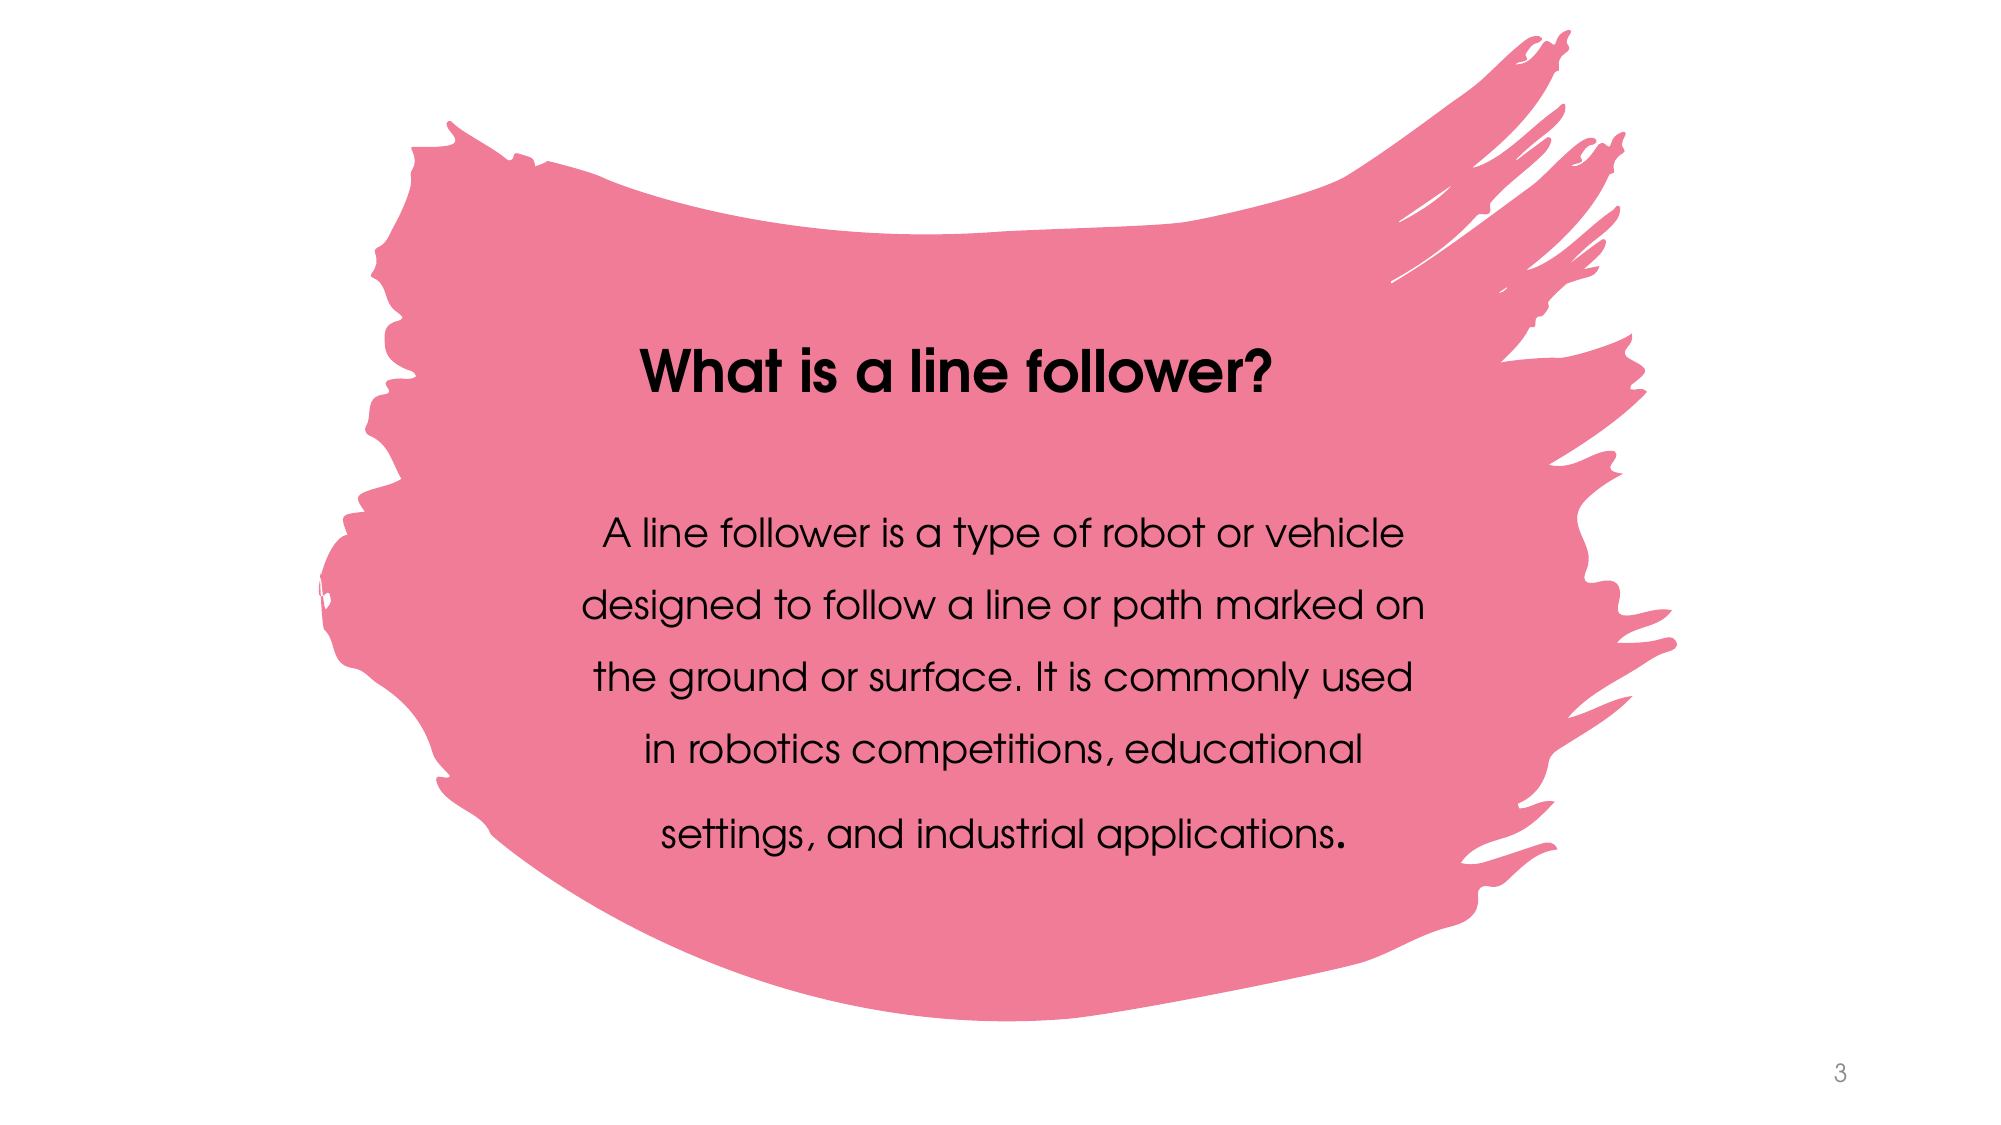

# What is a line follower?
A line follower is a type of robot or vehicle designed to follow a line or path marked on the ground or surface. It is commonly used in robotics competitions, educational settings, and industrial applications.
3